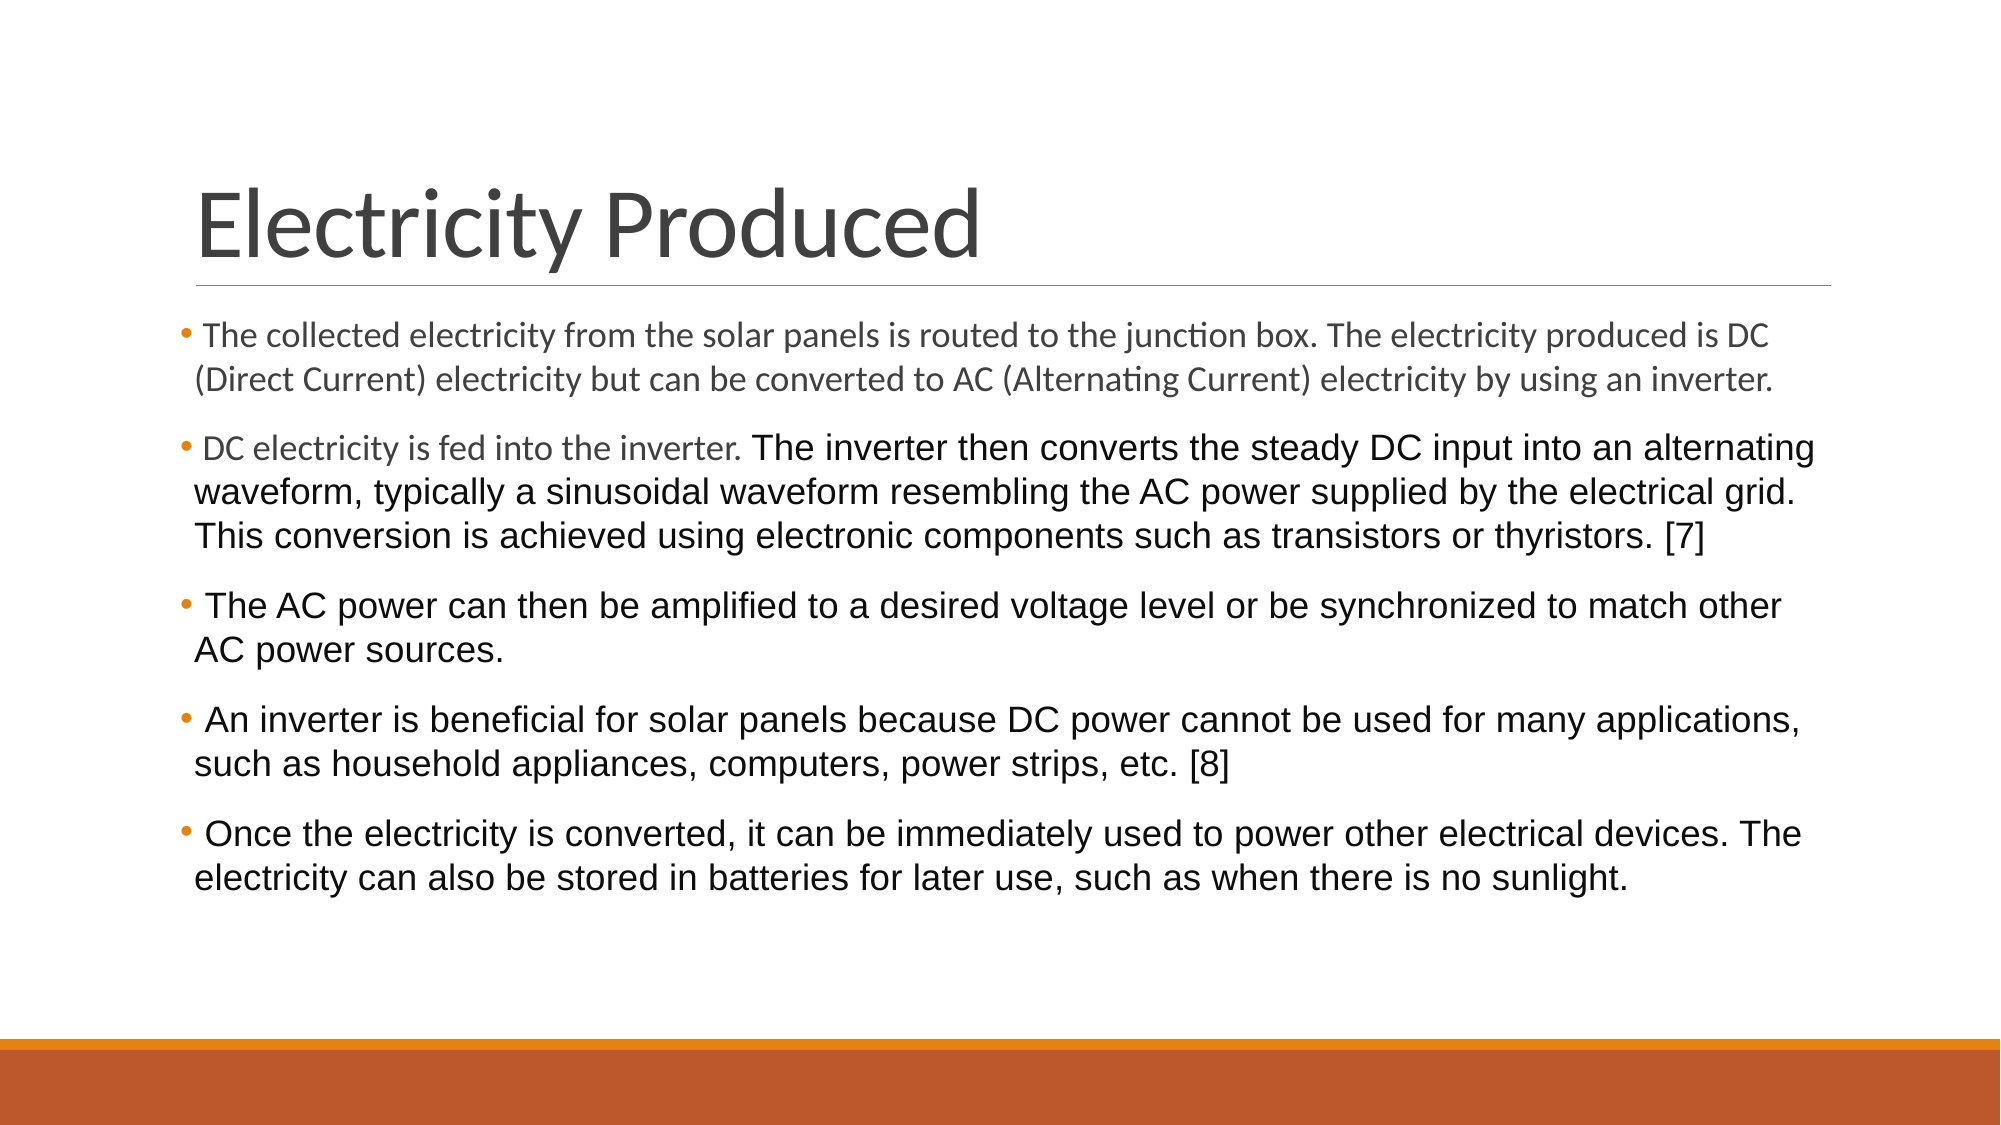

# Electricity Produced
 The collected electricity from the solar panels is routed to the junction box. The electricity produced is DC (Direct Current) electricity but can be converted to AC (Alternating Current) electricity by using an inverter.
 DC electricity is fed into the inverter. The inverter then converts the steady DC input into an alternating waveform, typically a sinusoidal waveform resembling the AC power supplied by the electrical grid. This conversion is achieved using electronic components such as transistors or thyristors. [7]
 The AC power can then be amplified to a desired voltage level or be synchronized to match other AC power sources.
 An inverter is beneficial for solar panels because DC power cannot be used for many applications, such as household appliances, computers, power strips, etc. [8]
 Once the electricity is converted, it can be immediately used to power other electrical devices. The electricity can also be stored in batteries for later use, such as when there is no sunlight.